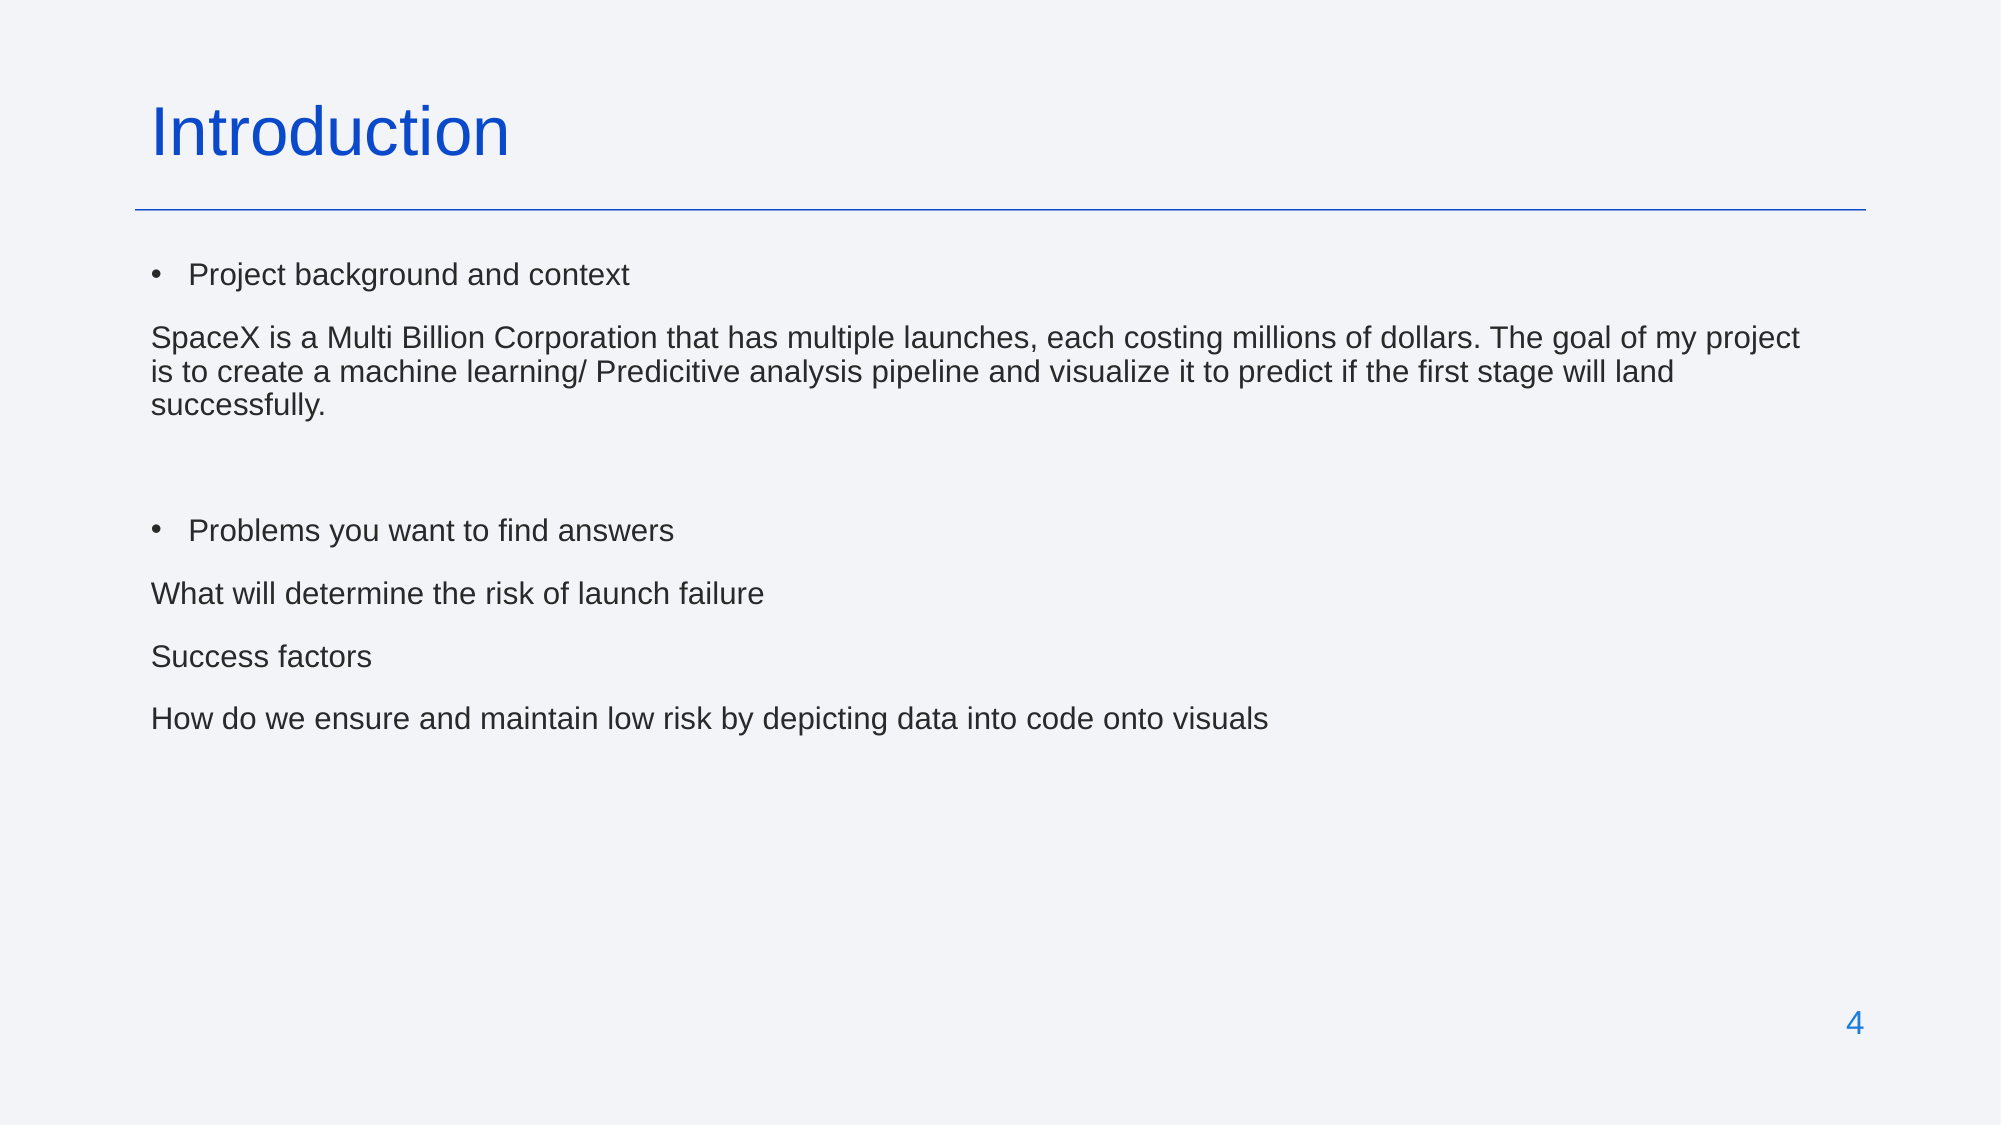

Introduction
Project background and context
SpaceX is a Multi Billion Corporation that has multiple launches, each costing millions of dollars. The goal of my project is to create a machine learning/ Predicitive analysis pipeline and visualize it to predict if the first stage will land successfully.

Problems you want to find answers
What will determine the risk of launch failure
Success factors
How do we ensure and maintain low risk by depicting data into code onto visuals
4